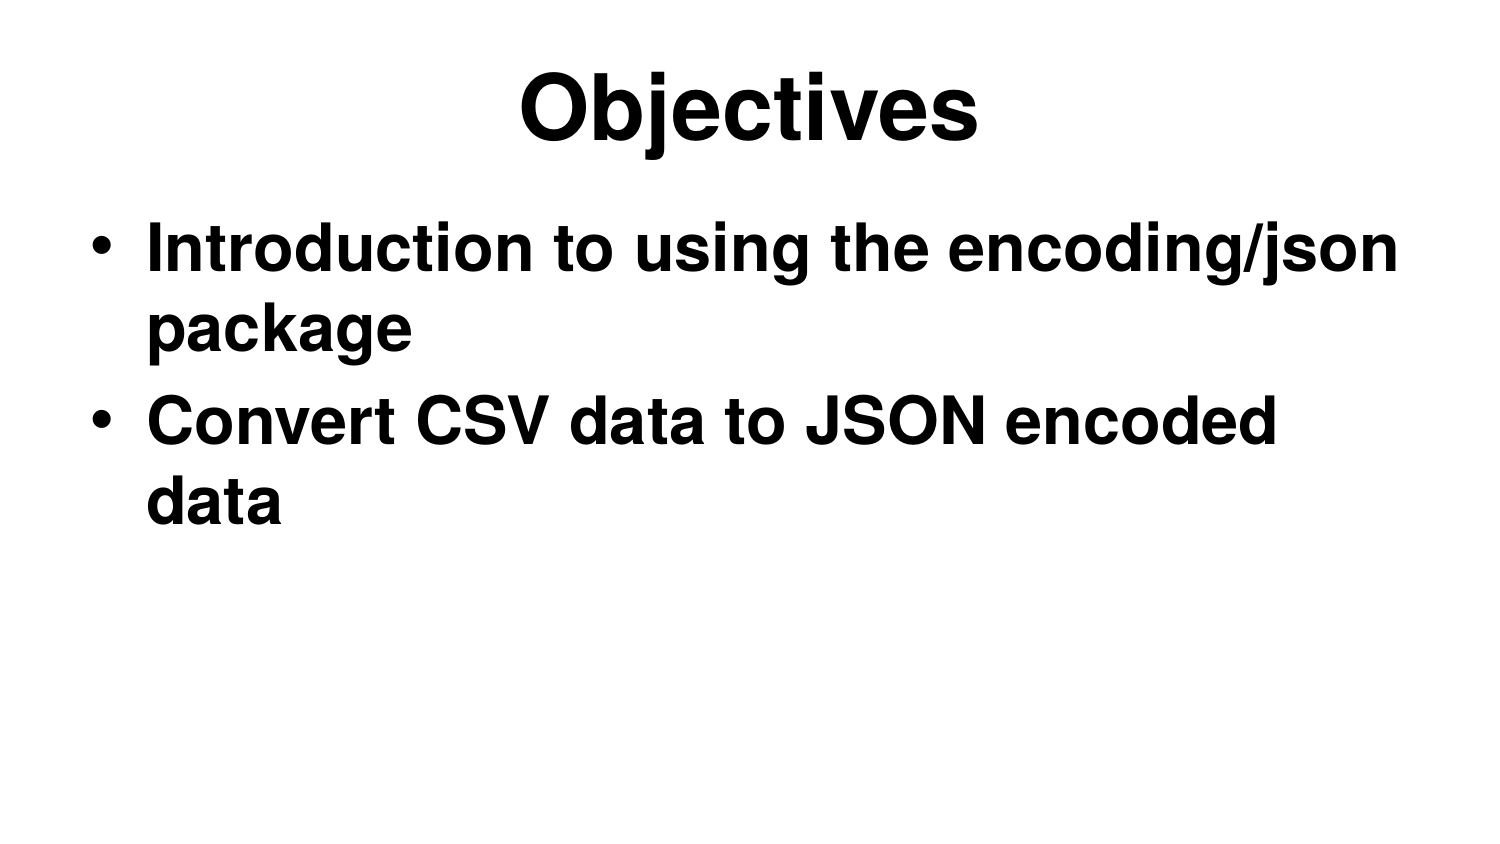

# Objectives
Introduction to using the encoding/json package
Convert CSV data to JSON encoded data